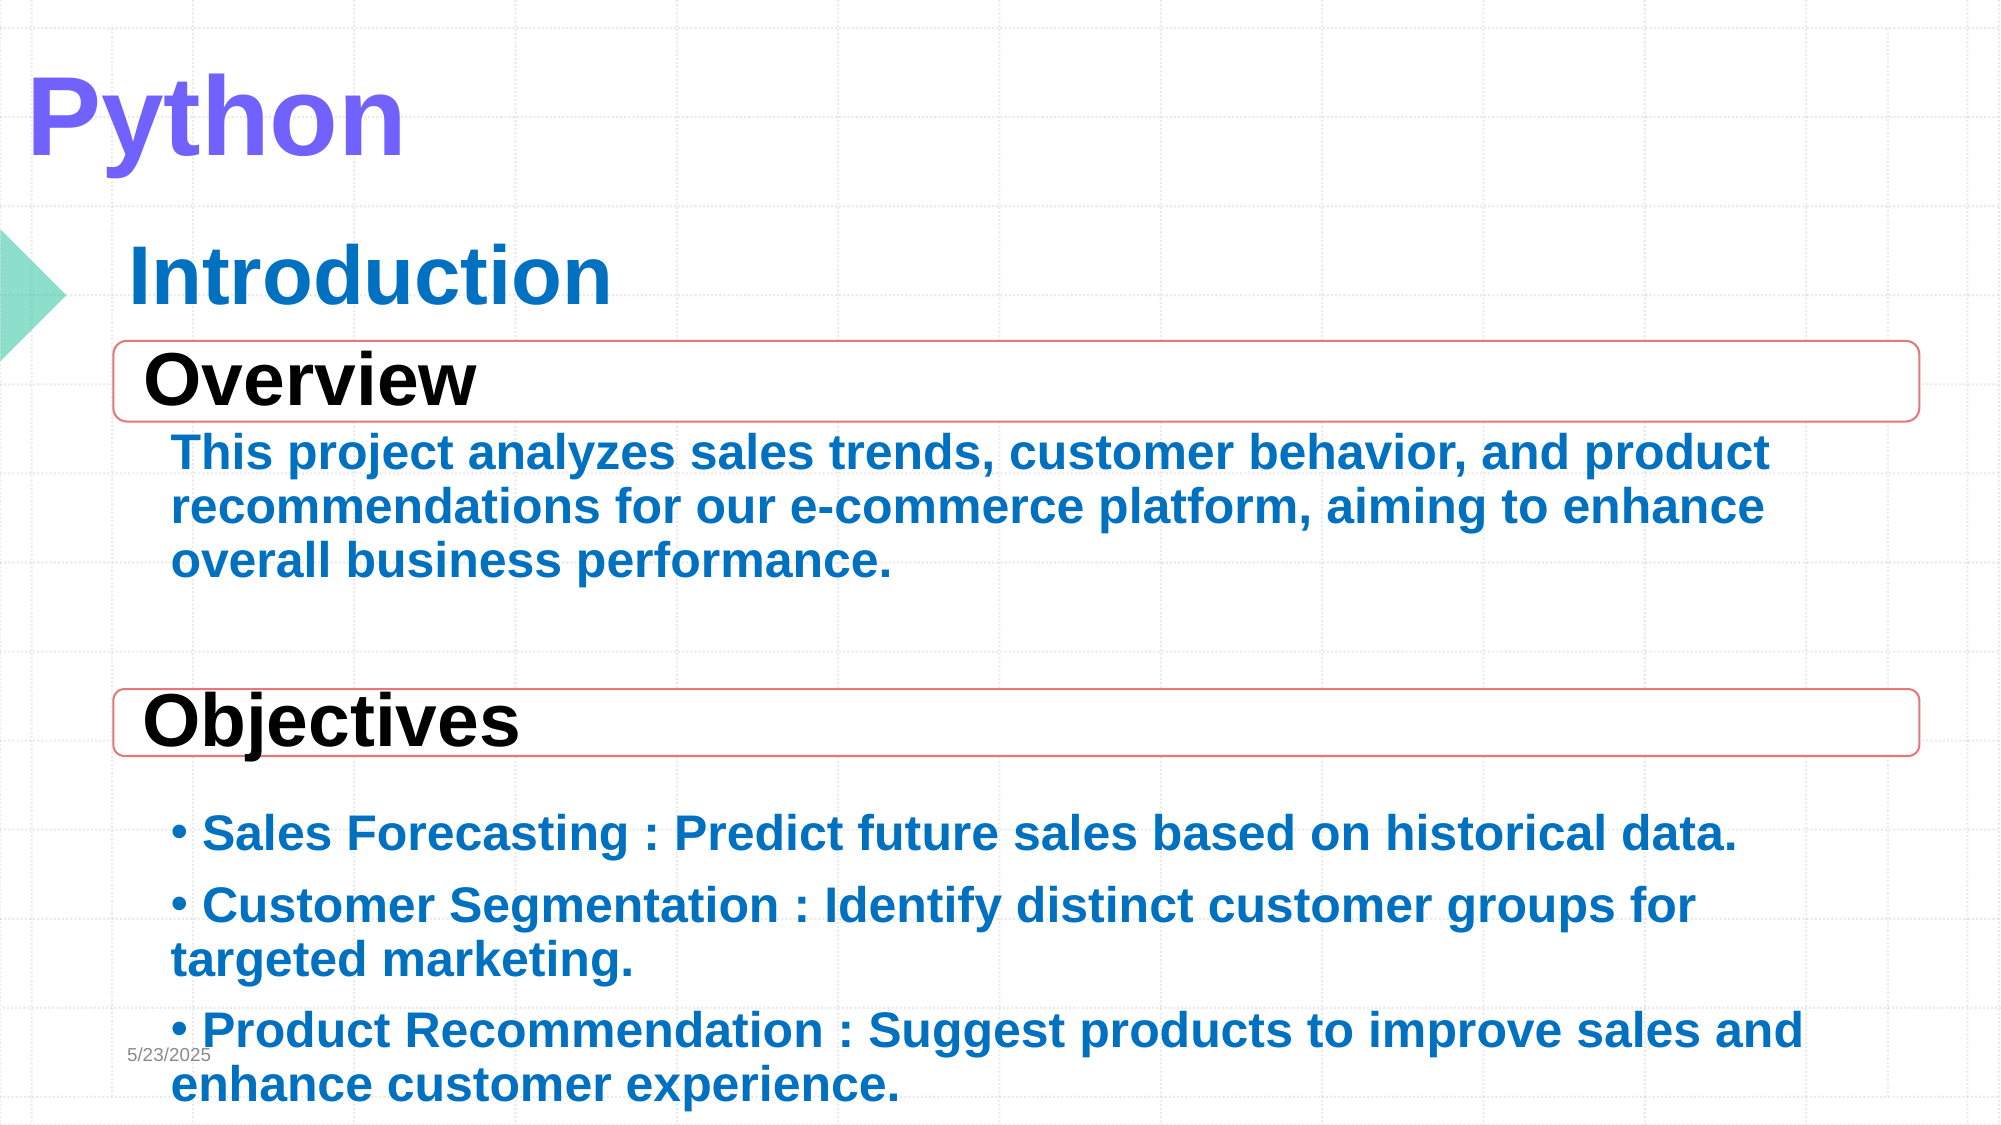

Python
# Introduction
Overview
This project analyzes sales trends, customer behavior, and product recommendations for our e-commerce platform, aiming to enhance overall business performance.
Objectives

 Sales Forecasting : Predict future sales based on historical data.
 Customer Segmentation : Identify distinct customer groups for targeted marketing.
 Product Recommendation : Suggest products to improve sales and enhance customer experience.
5/23/2025